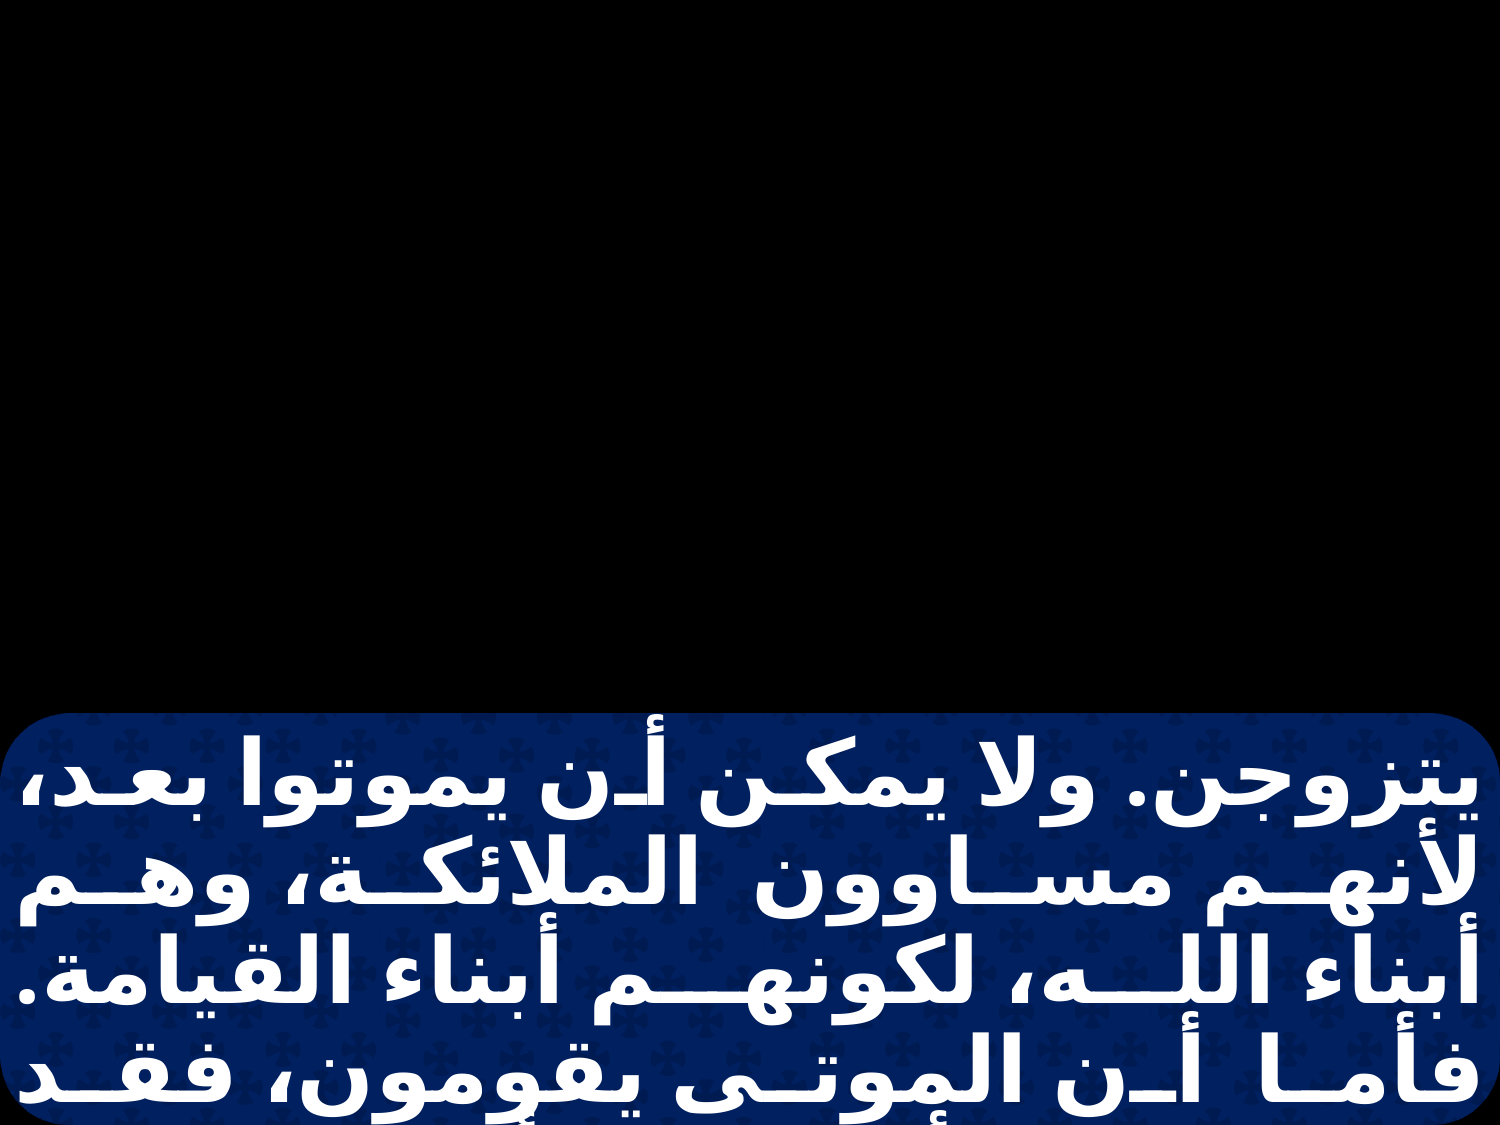

يتزوجن. ولا يمكن أن يموتوا بعد، لأنهم مساوون  الملائكة، وهم أبناء الله، لكونهم أبناء القيامة. فأما  أن الموتى يقومون، فقد بينه موسى أيضا في أمر  العليقة إذ قال : إن الرب هو إله إبراهيم وإله